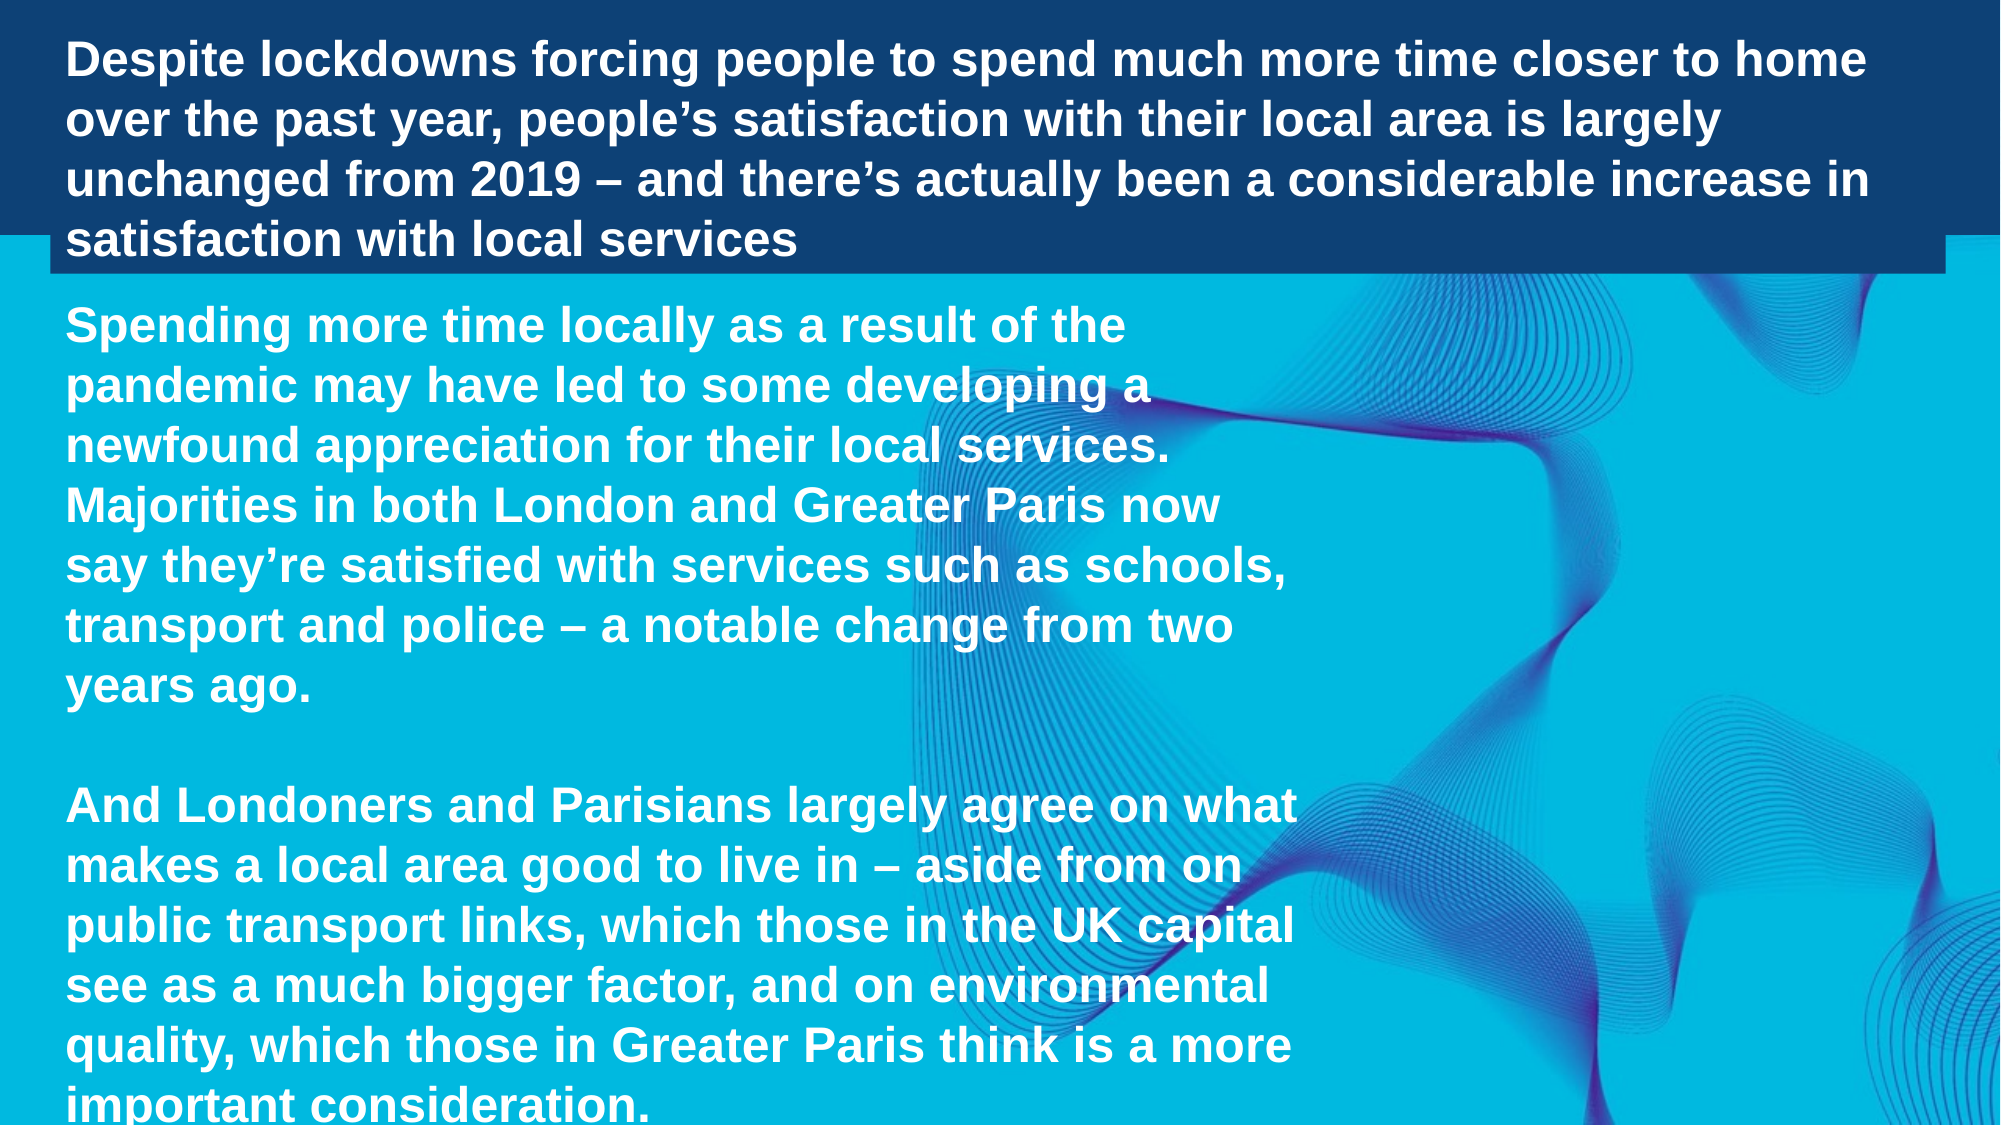

Despite lockdowns forcing people to spend much more time closer to home over the past year, people’s satisfaction with their local area is largely unchanged from 2019 – and there’s actually been a considerable increase in satisfaction with local services
# Spending more time locally as a result of the pandemic may have led to some developing a newfound appreciation for their local services. Majorities in both London and Greater Paris now say they’re satisfied with services such as schools, transport and police – a notable change from two years ago. And Londoners and Parisians largely agree on what makes a local area good to live in – aside from on public transport links, which those in the UK capital see as a much bigger factor, and on environmental quality, which those in Greater Paris think is a more important consideration.